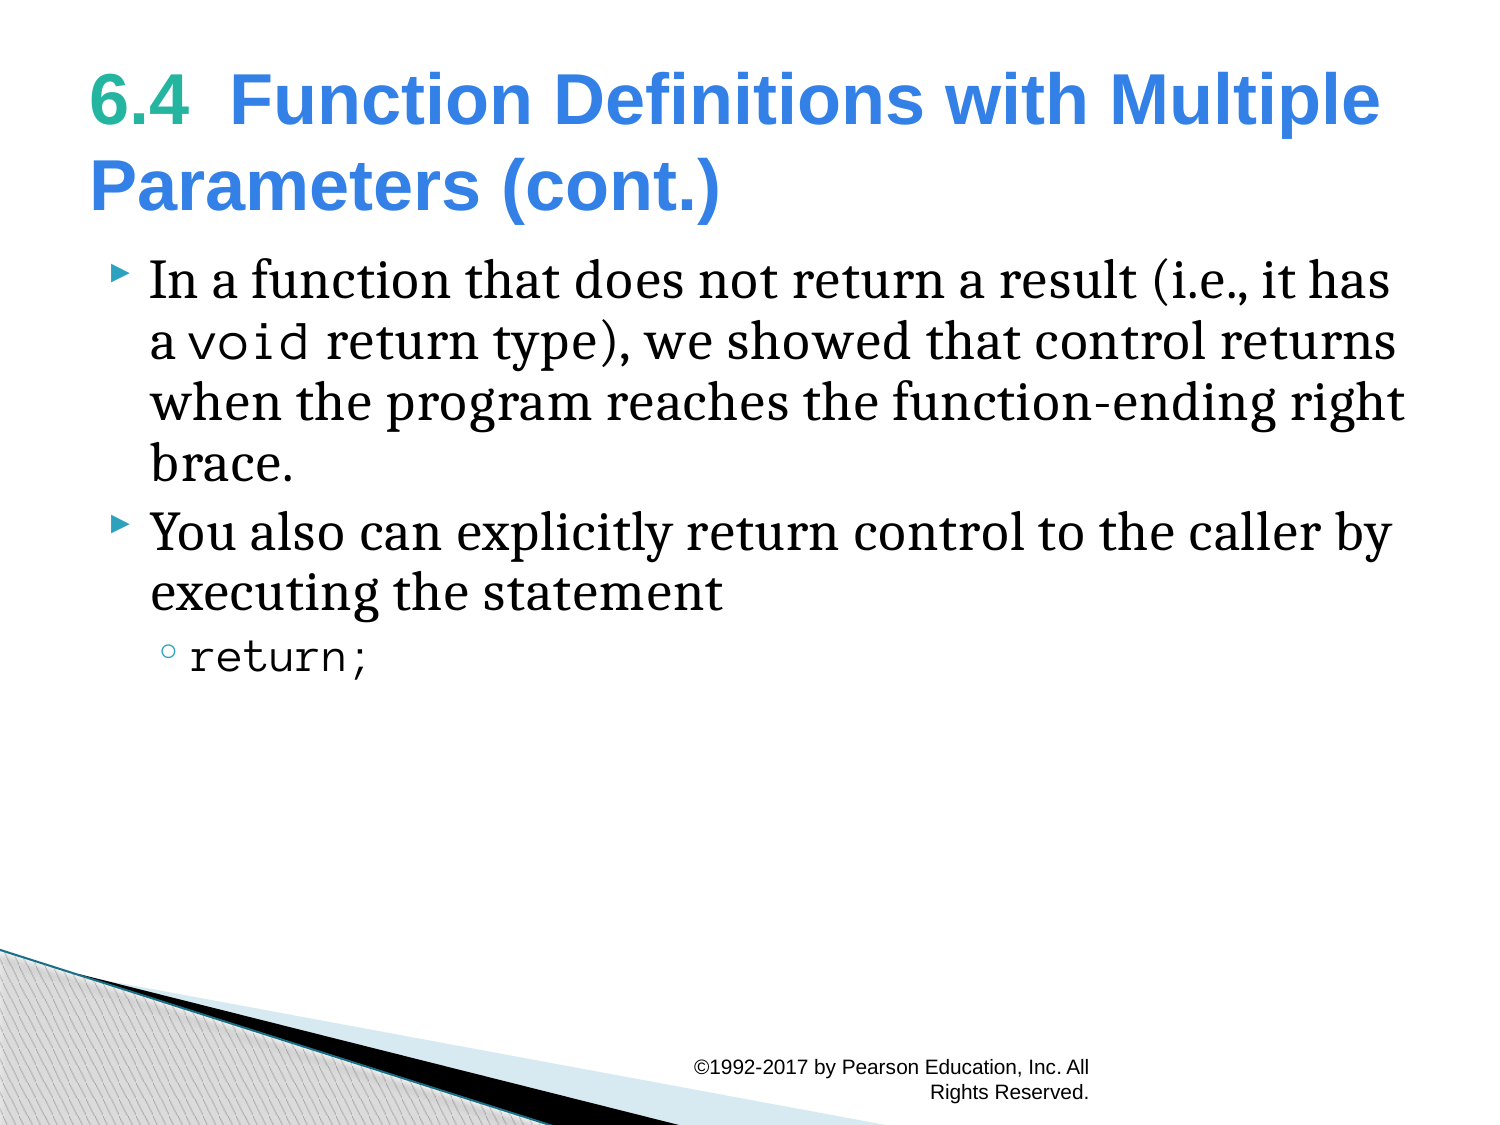

# 6.4  Function Definitions with Multiple Parameters (cont.)
In a function that does not return a result (i.e., it has a void return type), we showed that control returns when the program reaches the function-ending right brace.
You also can explicitly return control to the caller by executing the statement
return;
©1992-2017 by Pearson Education, Inc. All Rights Reserved.